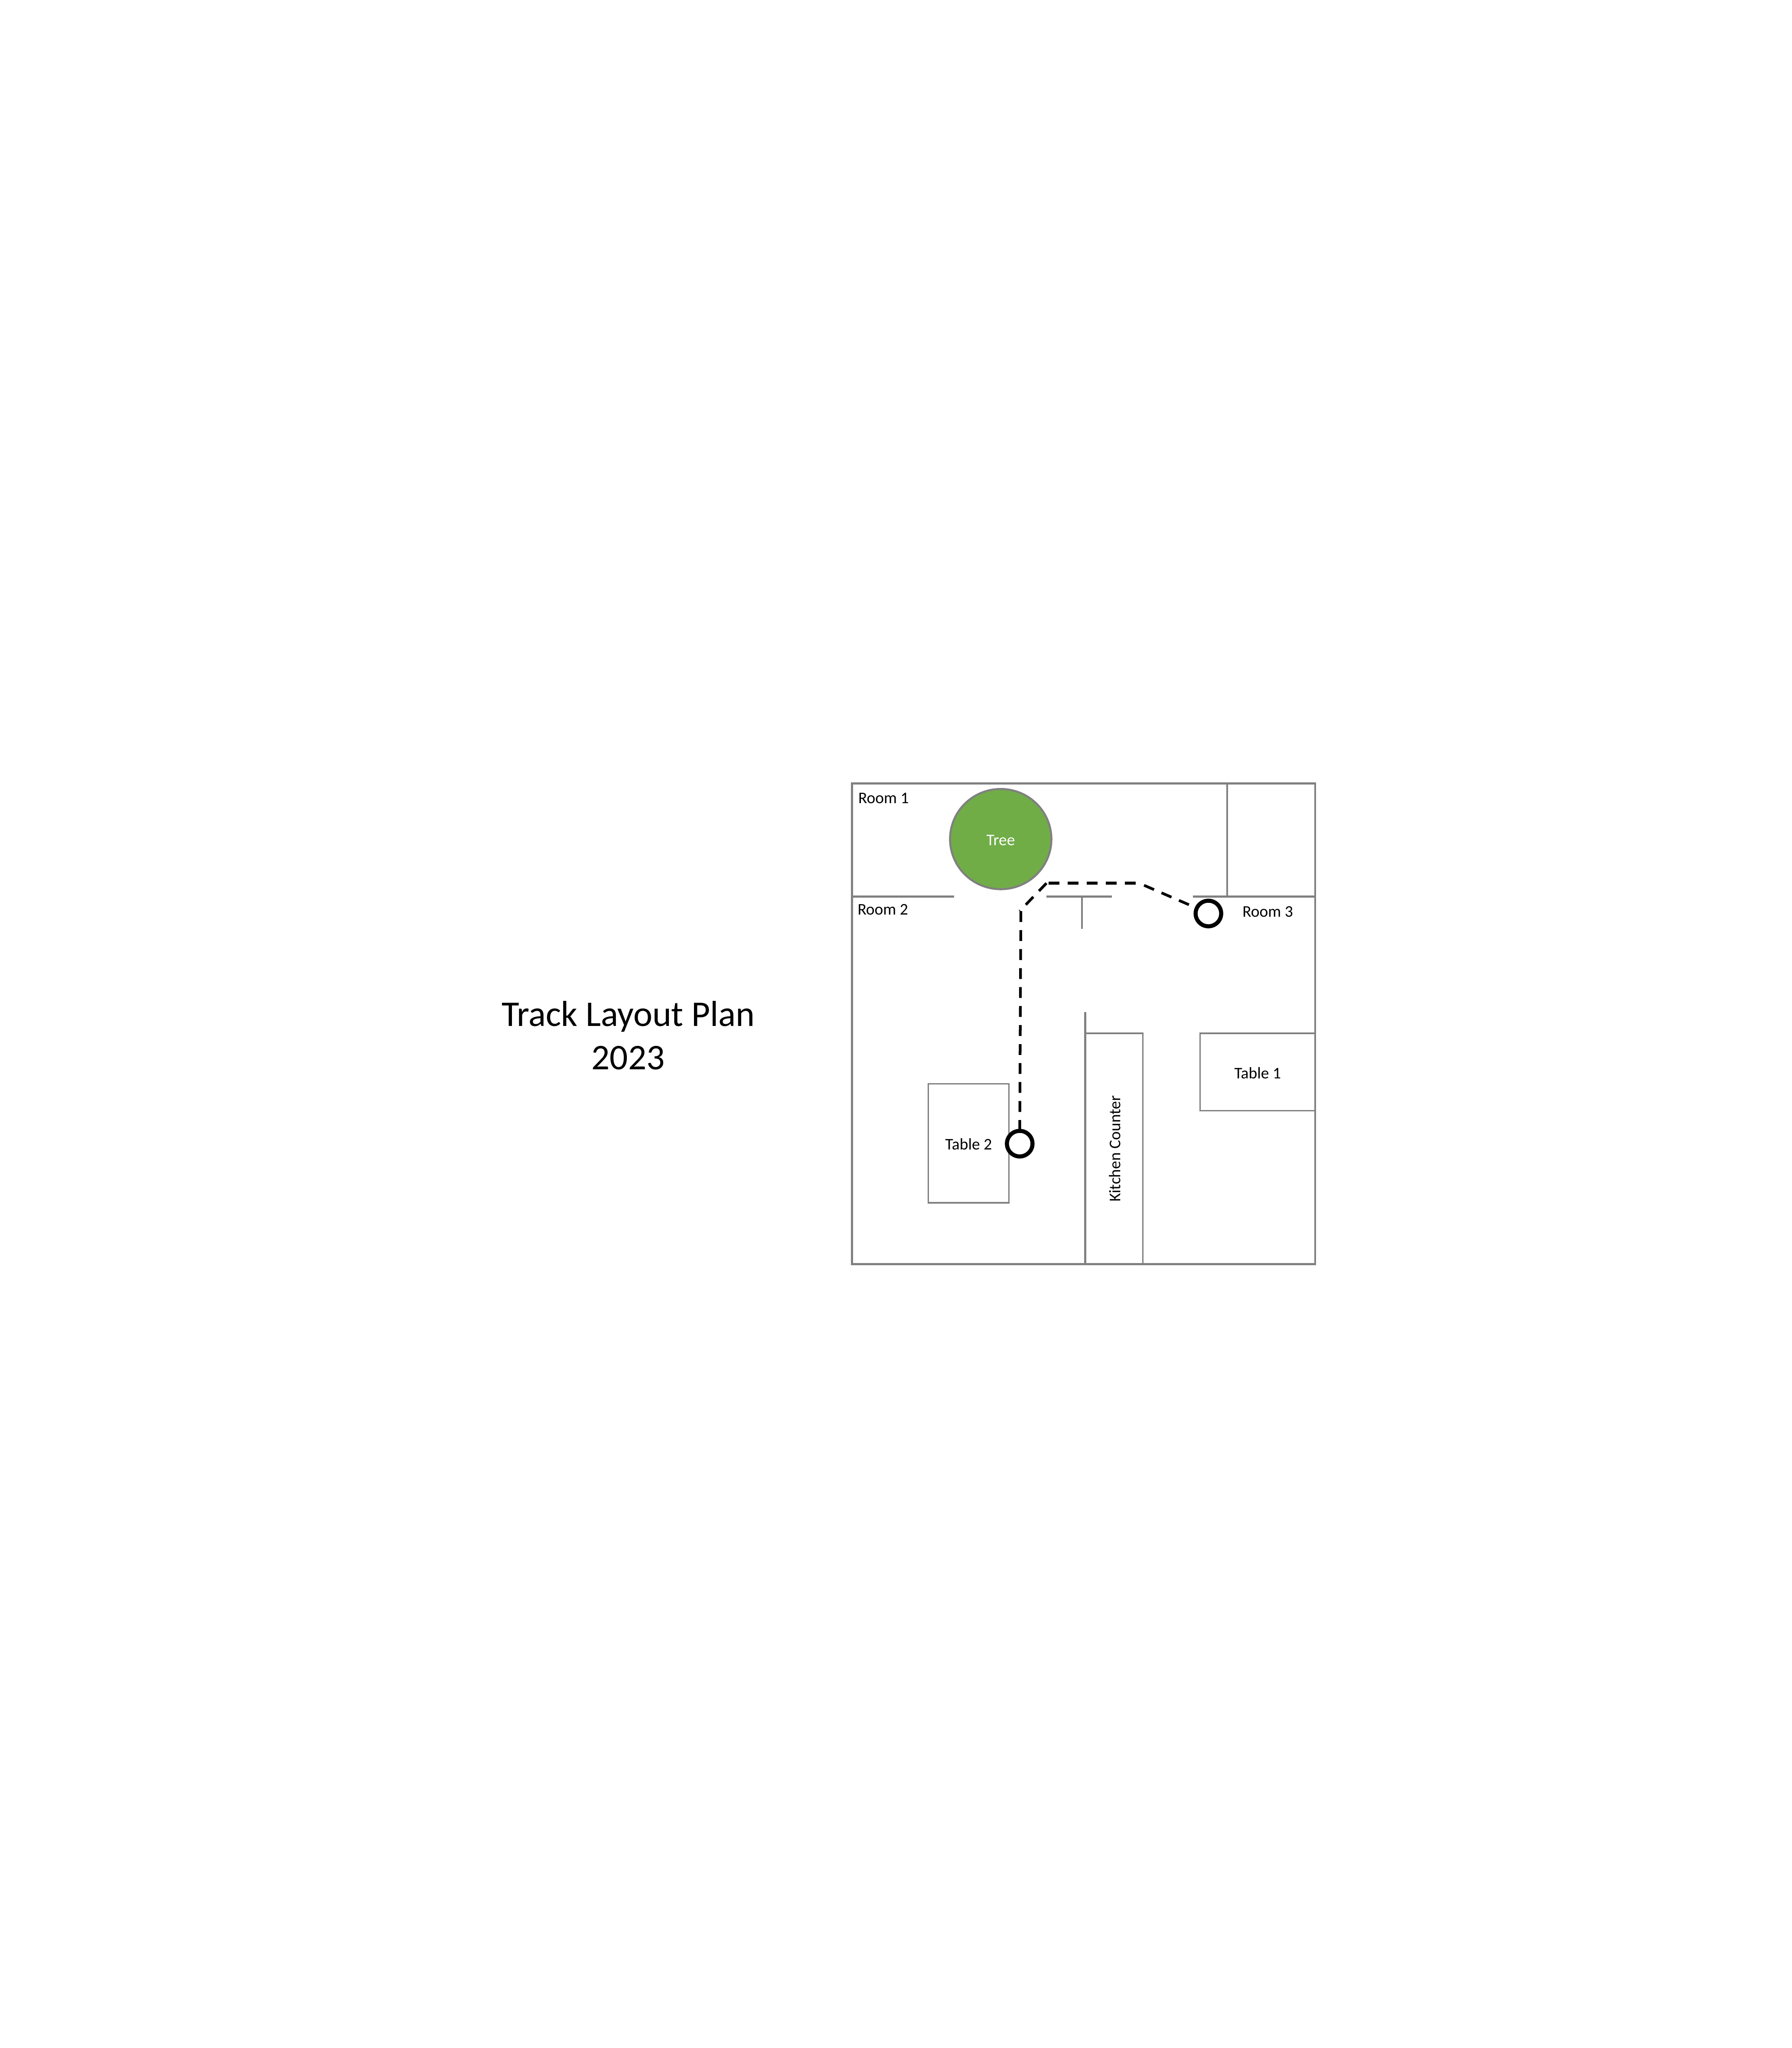

Room 1
Tree
Table 1
Table 2
Kitchen Counter
Room 2
Room 3

Track Layout Plan
2023